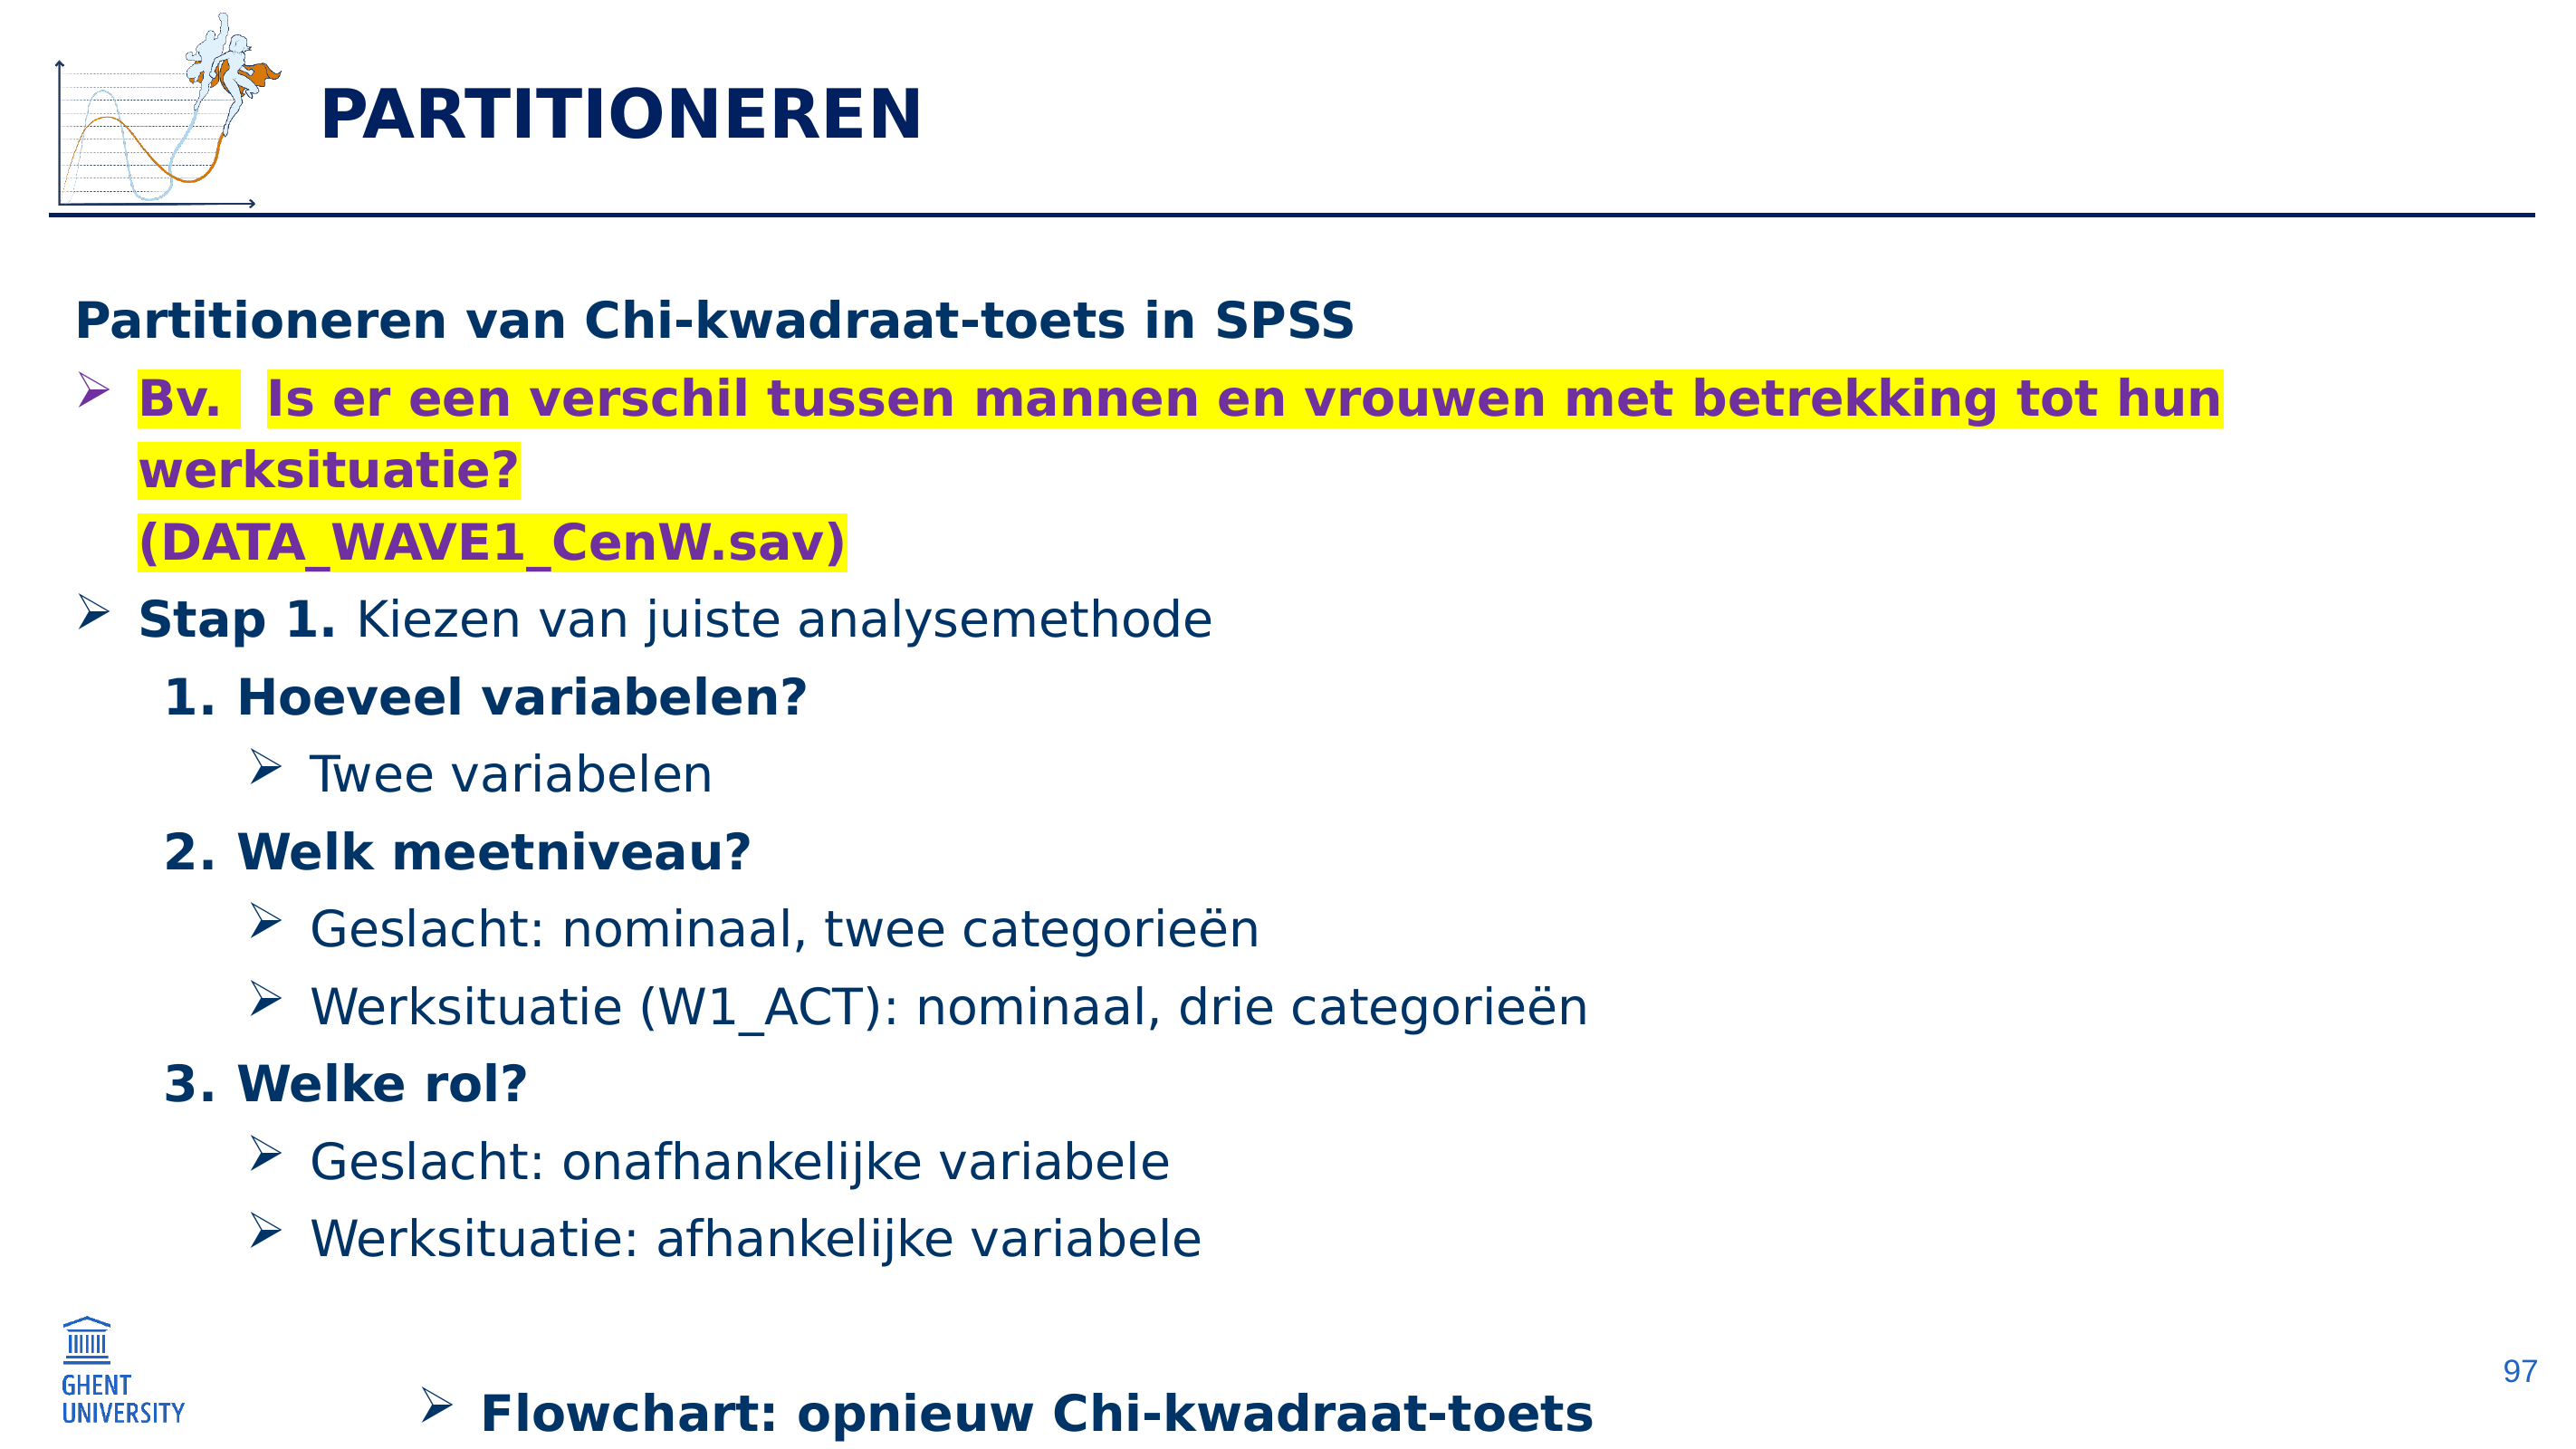

# Partitioneren
Partitioneren van Chi-kwadraat-toets in SPSS
Bv. 	Is er een verschil tussen mannen en vrouwen met betrekking tot hun werksituatie?
		(DATA_WAVE1_CenW.sav)
Stap 1. Kiezen van juiste analysemethode
Hoeveel variabelen?
Twee variabelen
Welk meetniveau?
Geslacht: nominaal, twee categorieën
Werksituatie (W1_ACT): nominaal, drie categorieën
Welke rol?
Geslacht: onafhankelijke variabele
Werksituatie: afhankelijke variabele

Flowchart: opnieuw Chi-kwadraat-toets
97